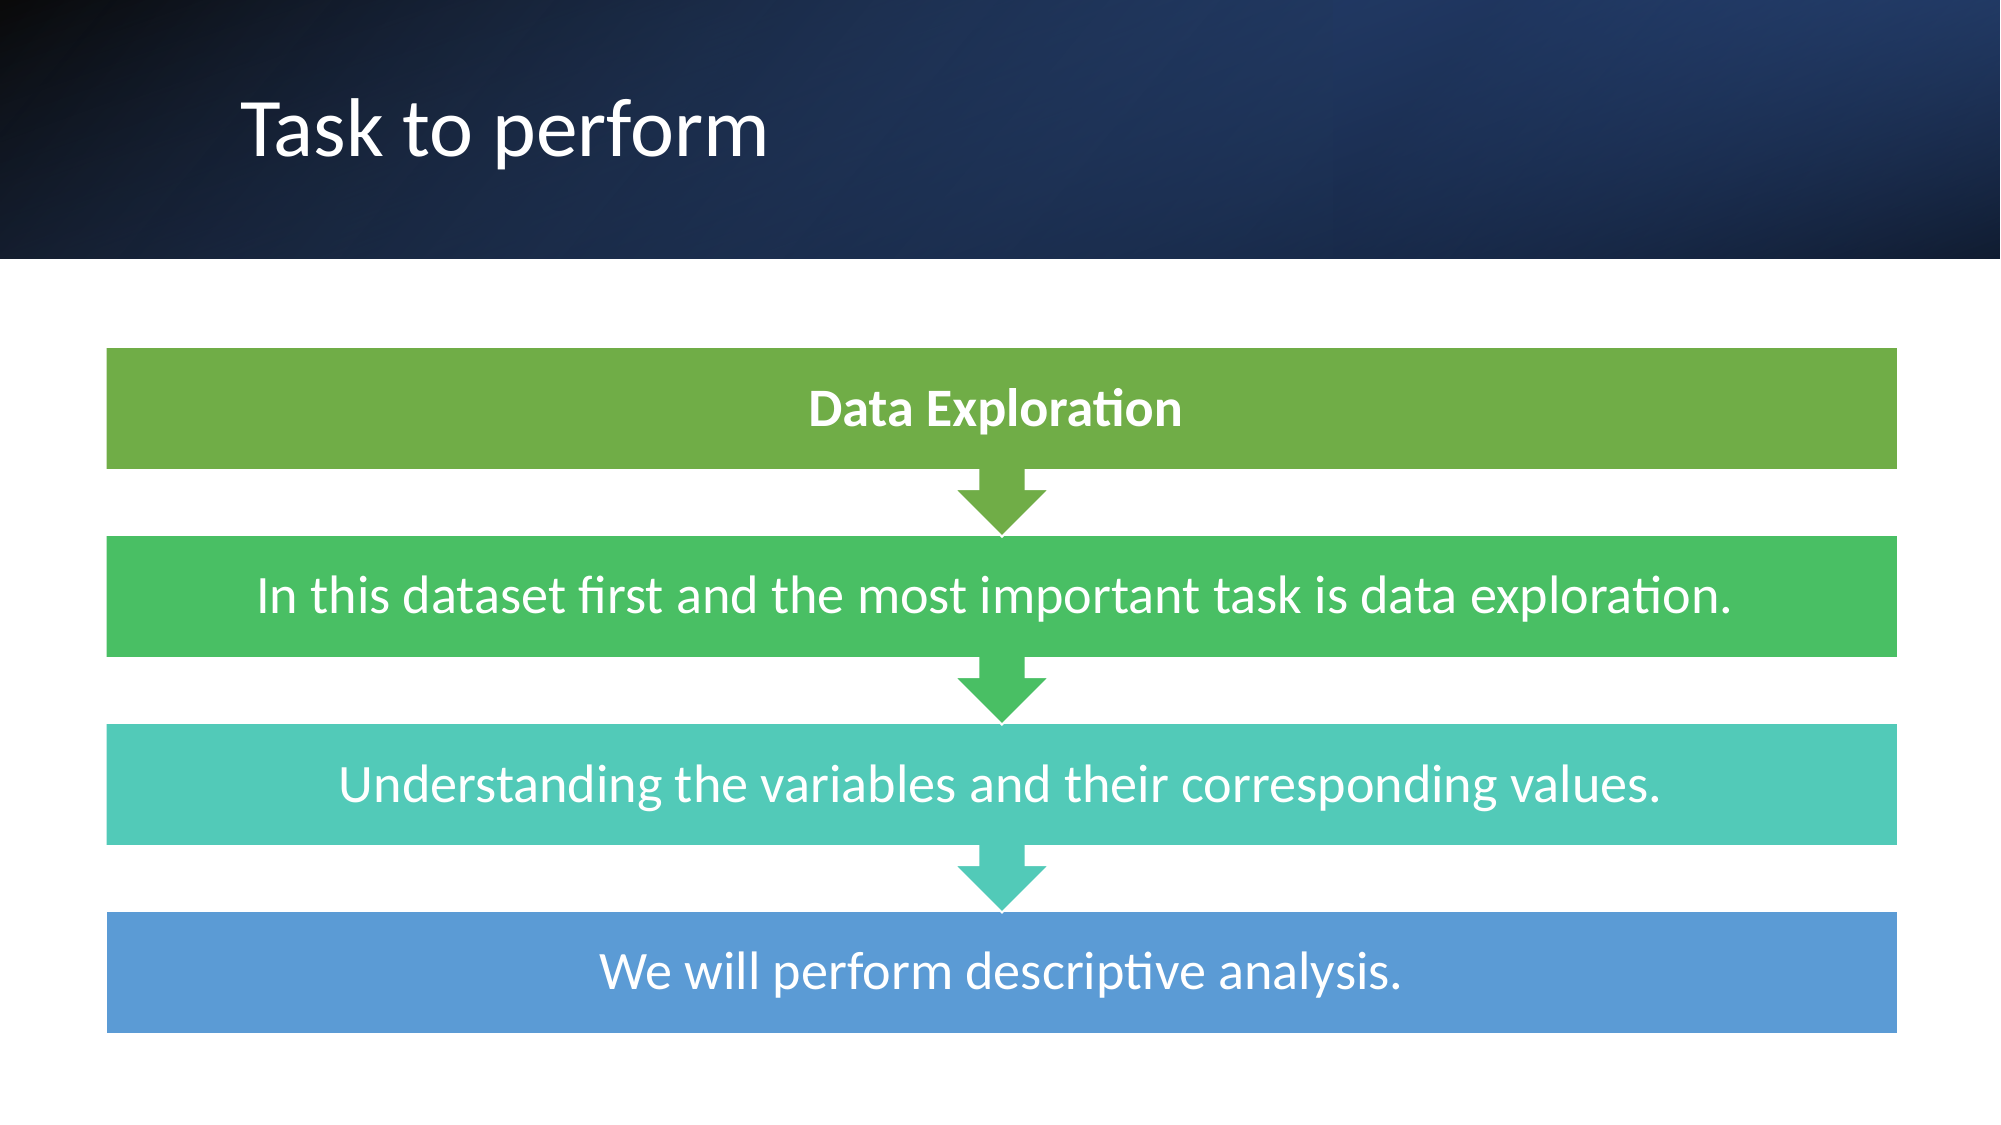

# Task to perform
We will perform descriptive analysis.
Understanding the variables and their corresponding values.
In this dataset first and the most important task is data exploration.
Data Exploration